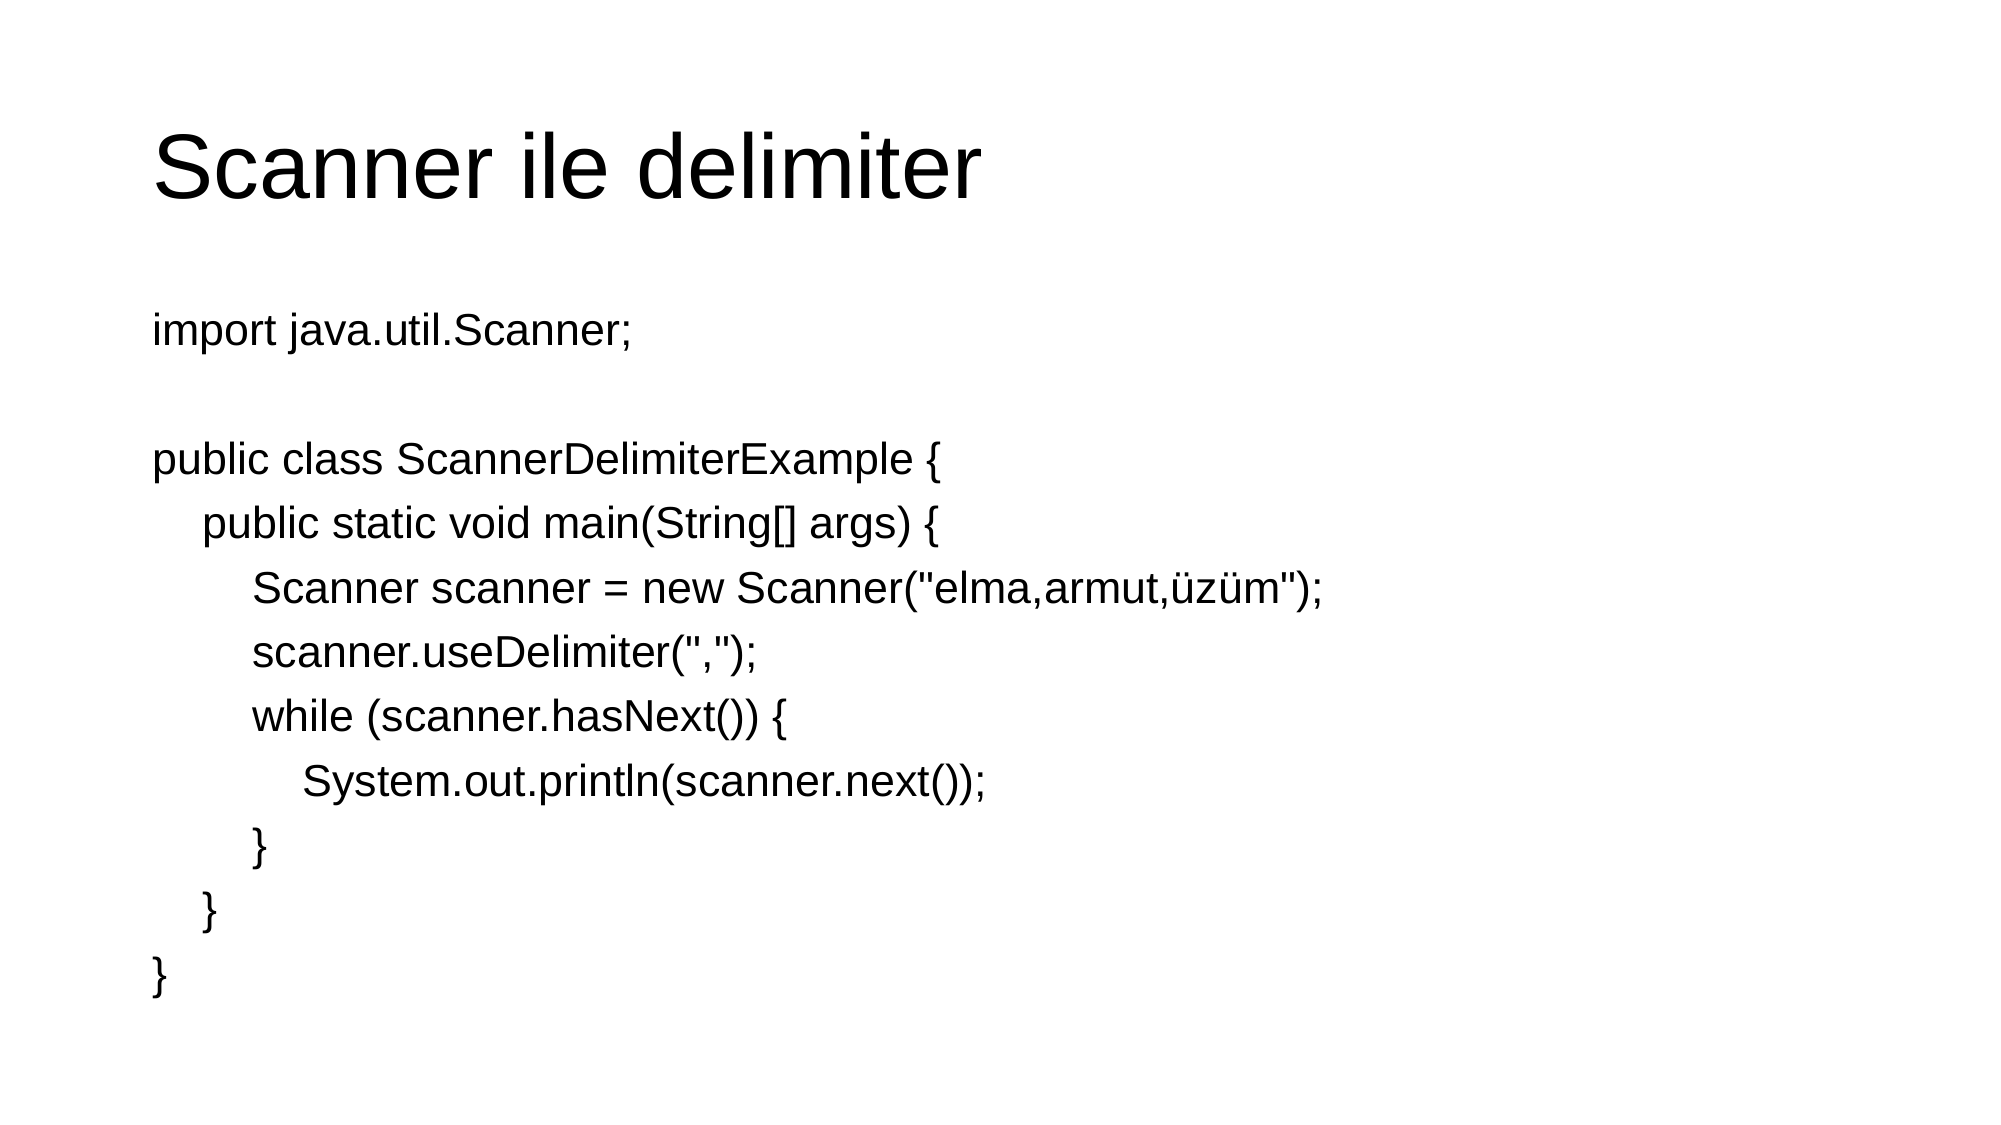

# Scanner ile delimiter
import java.util.Scanner;

public class ScannerDelimiterExample {
    public static void main(String[] args) {
        Scanner scanner = new Scanner("elma,armut,üzüm");
        scanner.useDelimiter(",");
        while (scanner.hasNext()) {
            System.out.println(scanner.next());
        }
    }
}